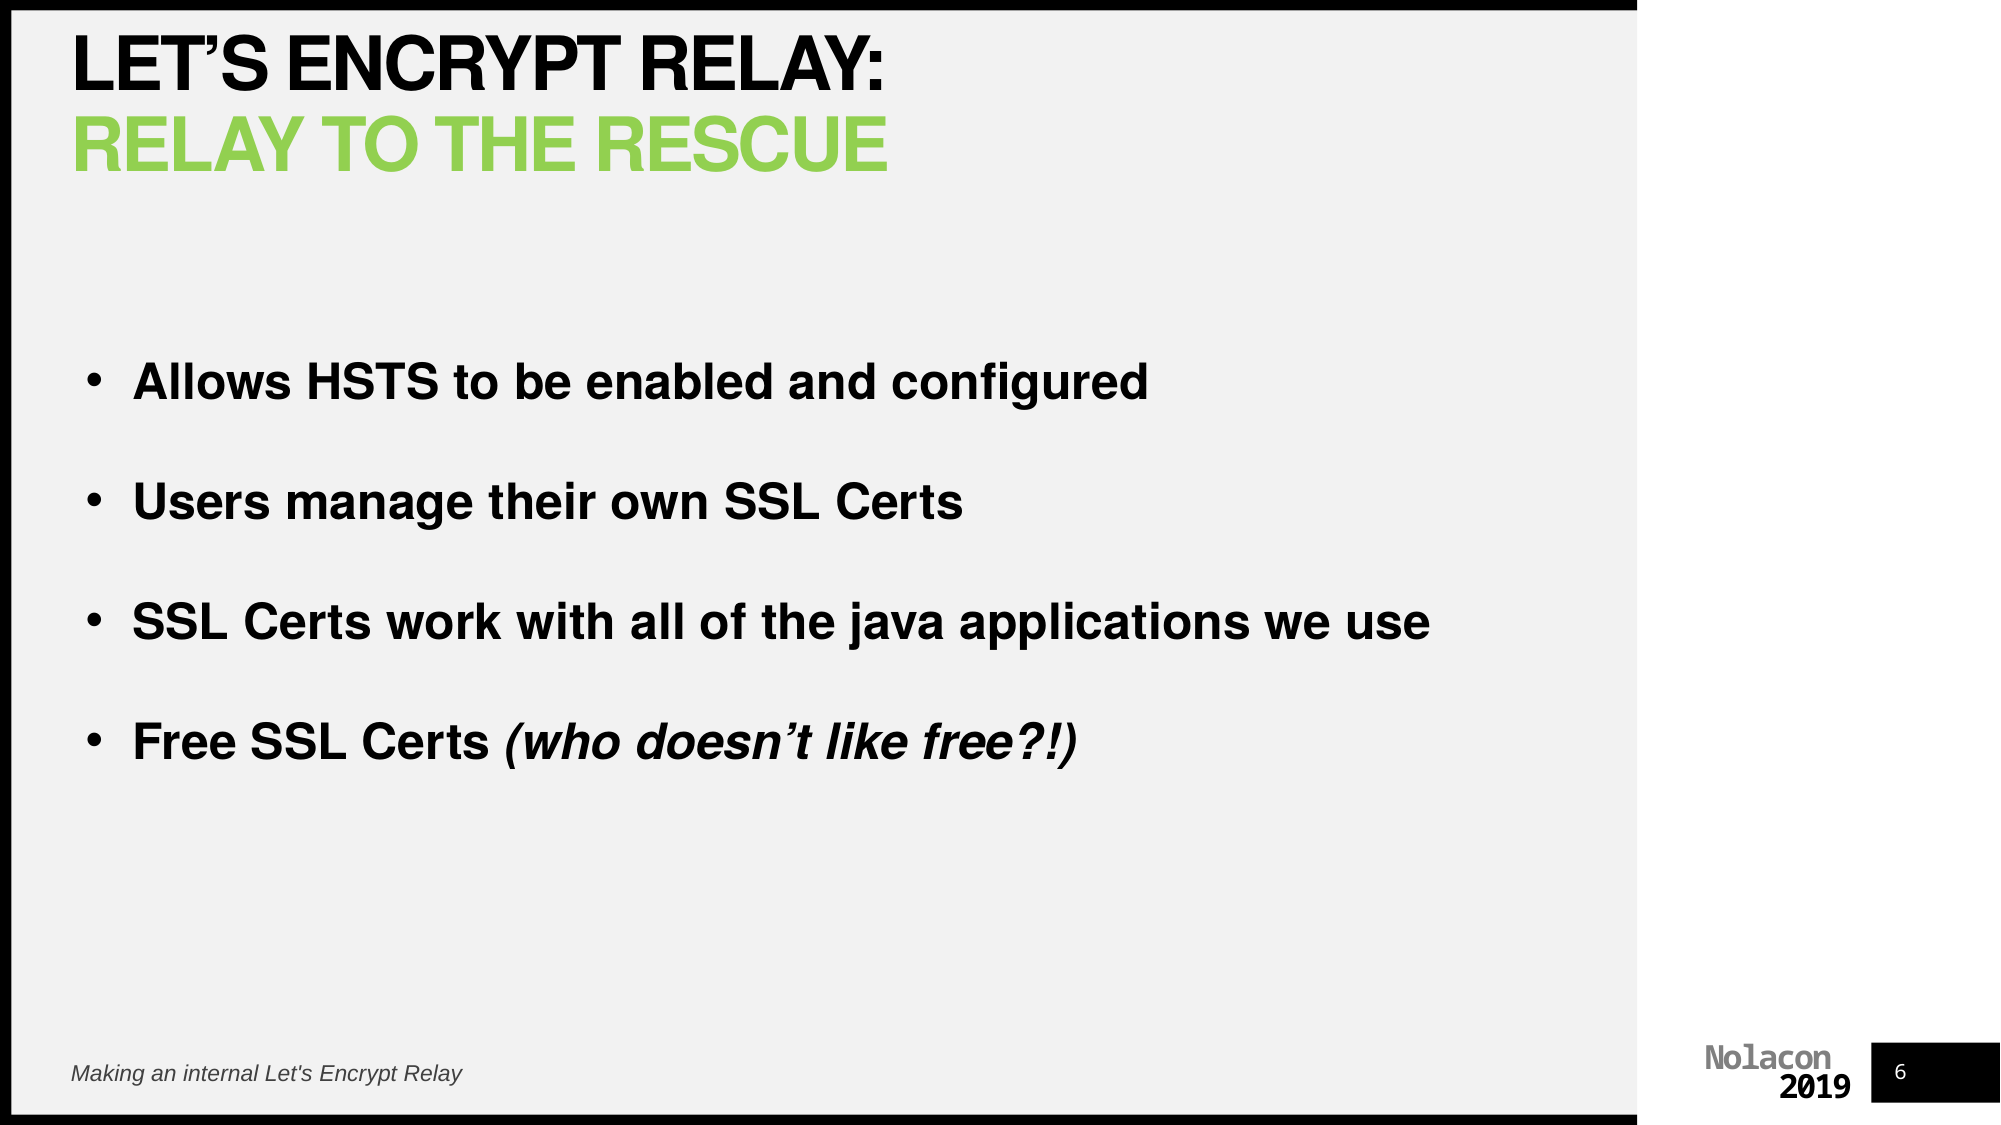

# Let’s Encrypt Relay: Relay to the rescue
Allows HSTS to be enabled and configured

Users manage their own SSL Certs

SSL Certs work with all of the java applications we use

Free SSL Certs (who doesn’t like free?!)

Making an internal Let's Encrypt Relay
6